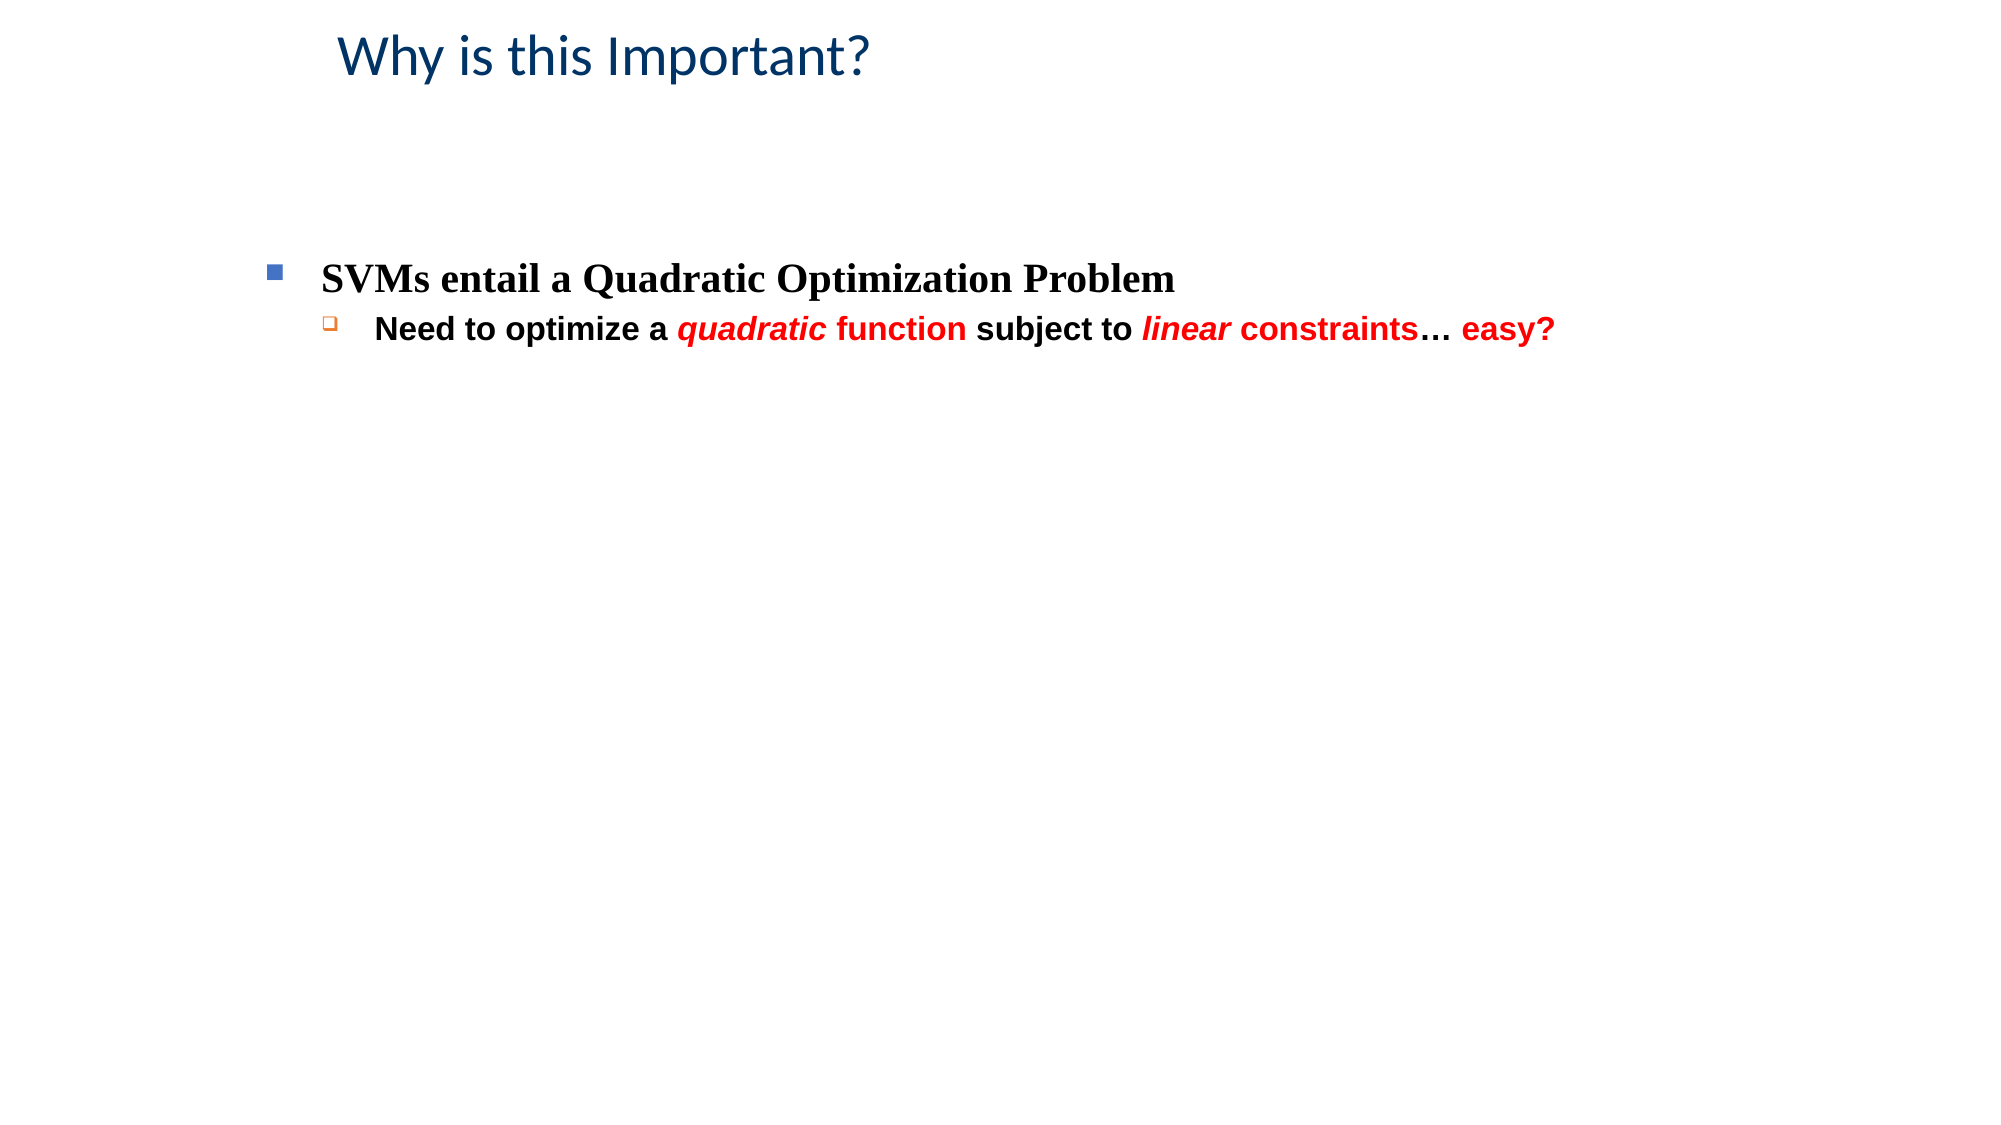

Why is this Important?

SVMs entail a Quadratic Optimization Problem
Need to optimize a quadratic function subject to linear constraints… easy?